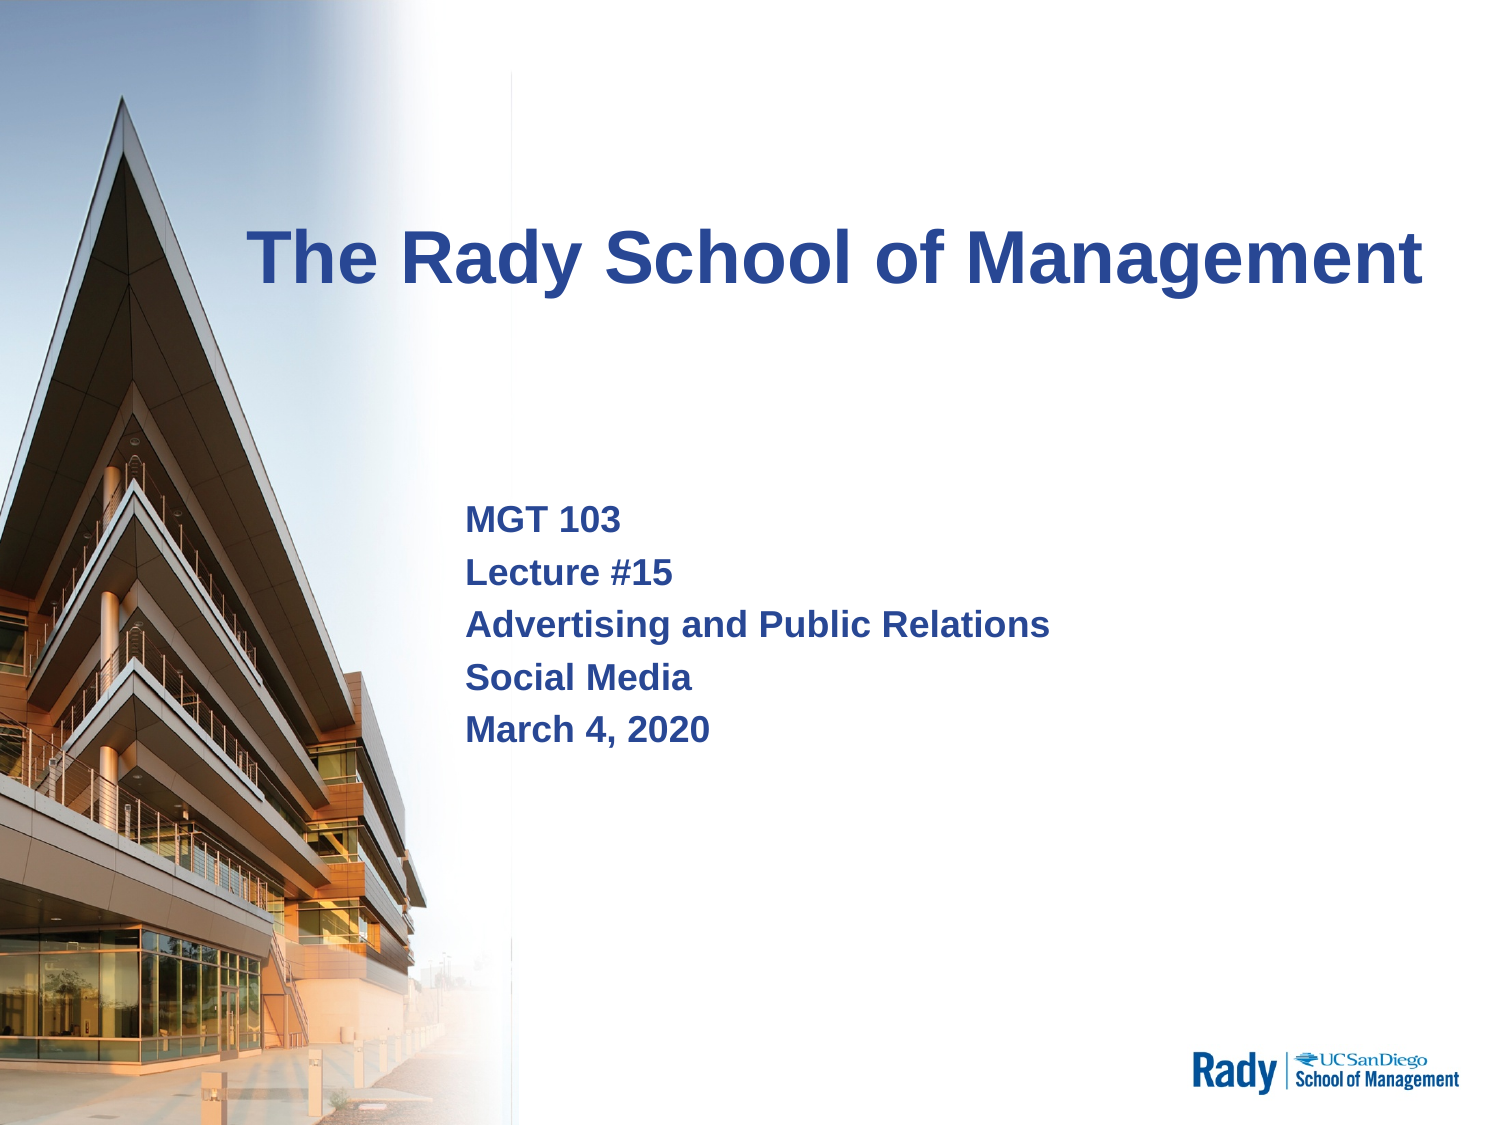

# The Rady School of Management
MGT 103
Lecture #15
Advertising and Public Relations
Social Media
March 4, 2020